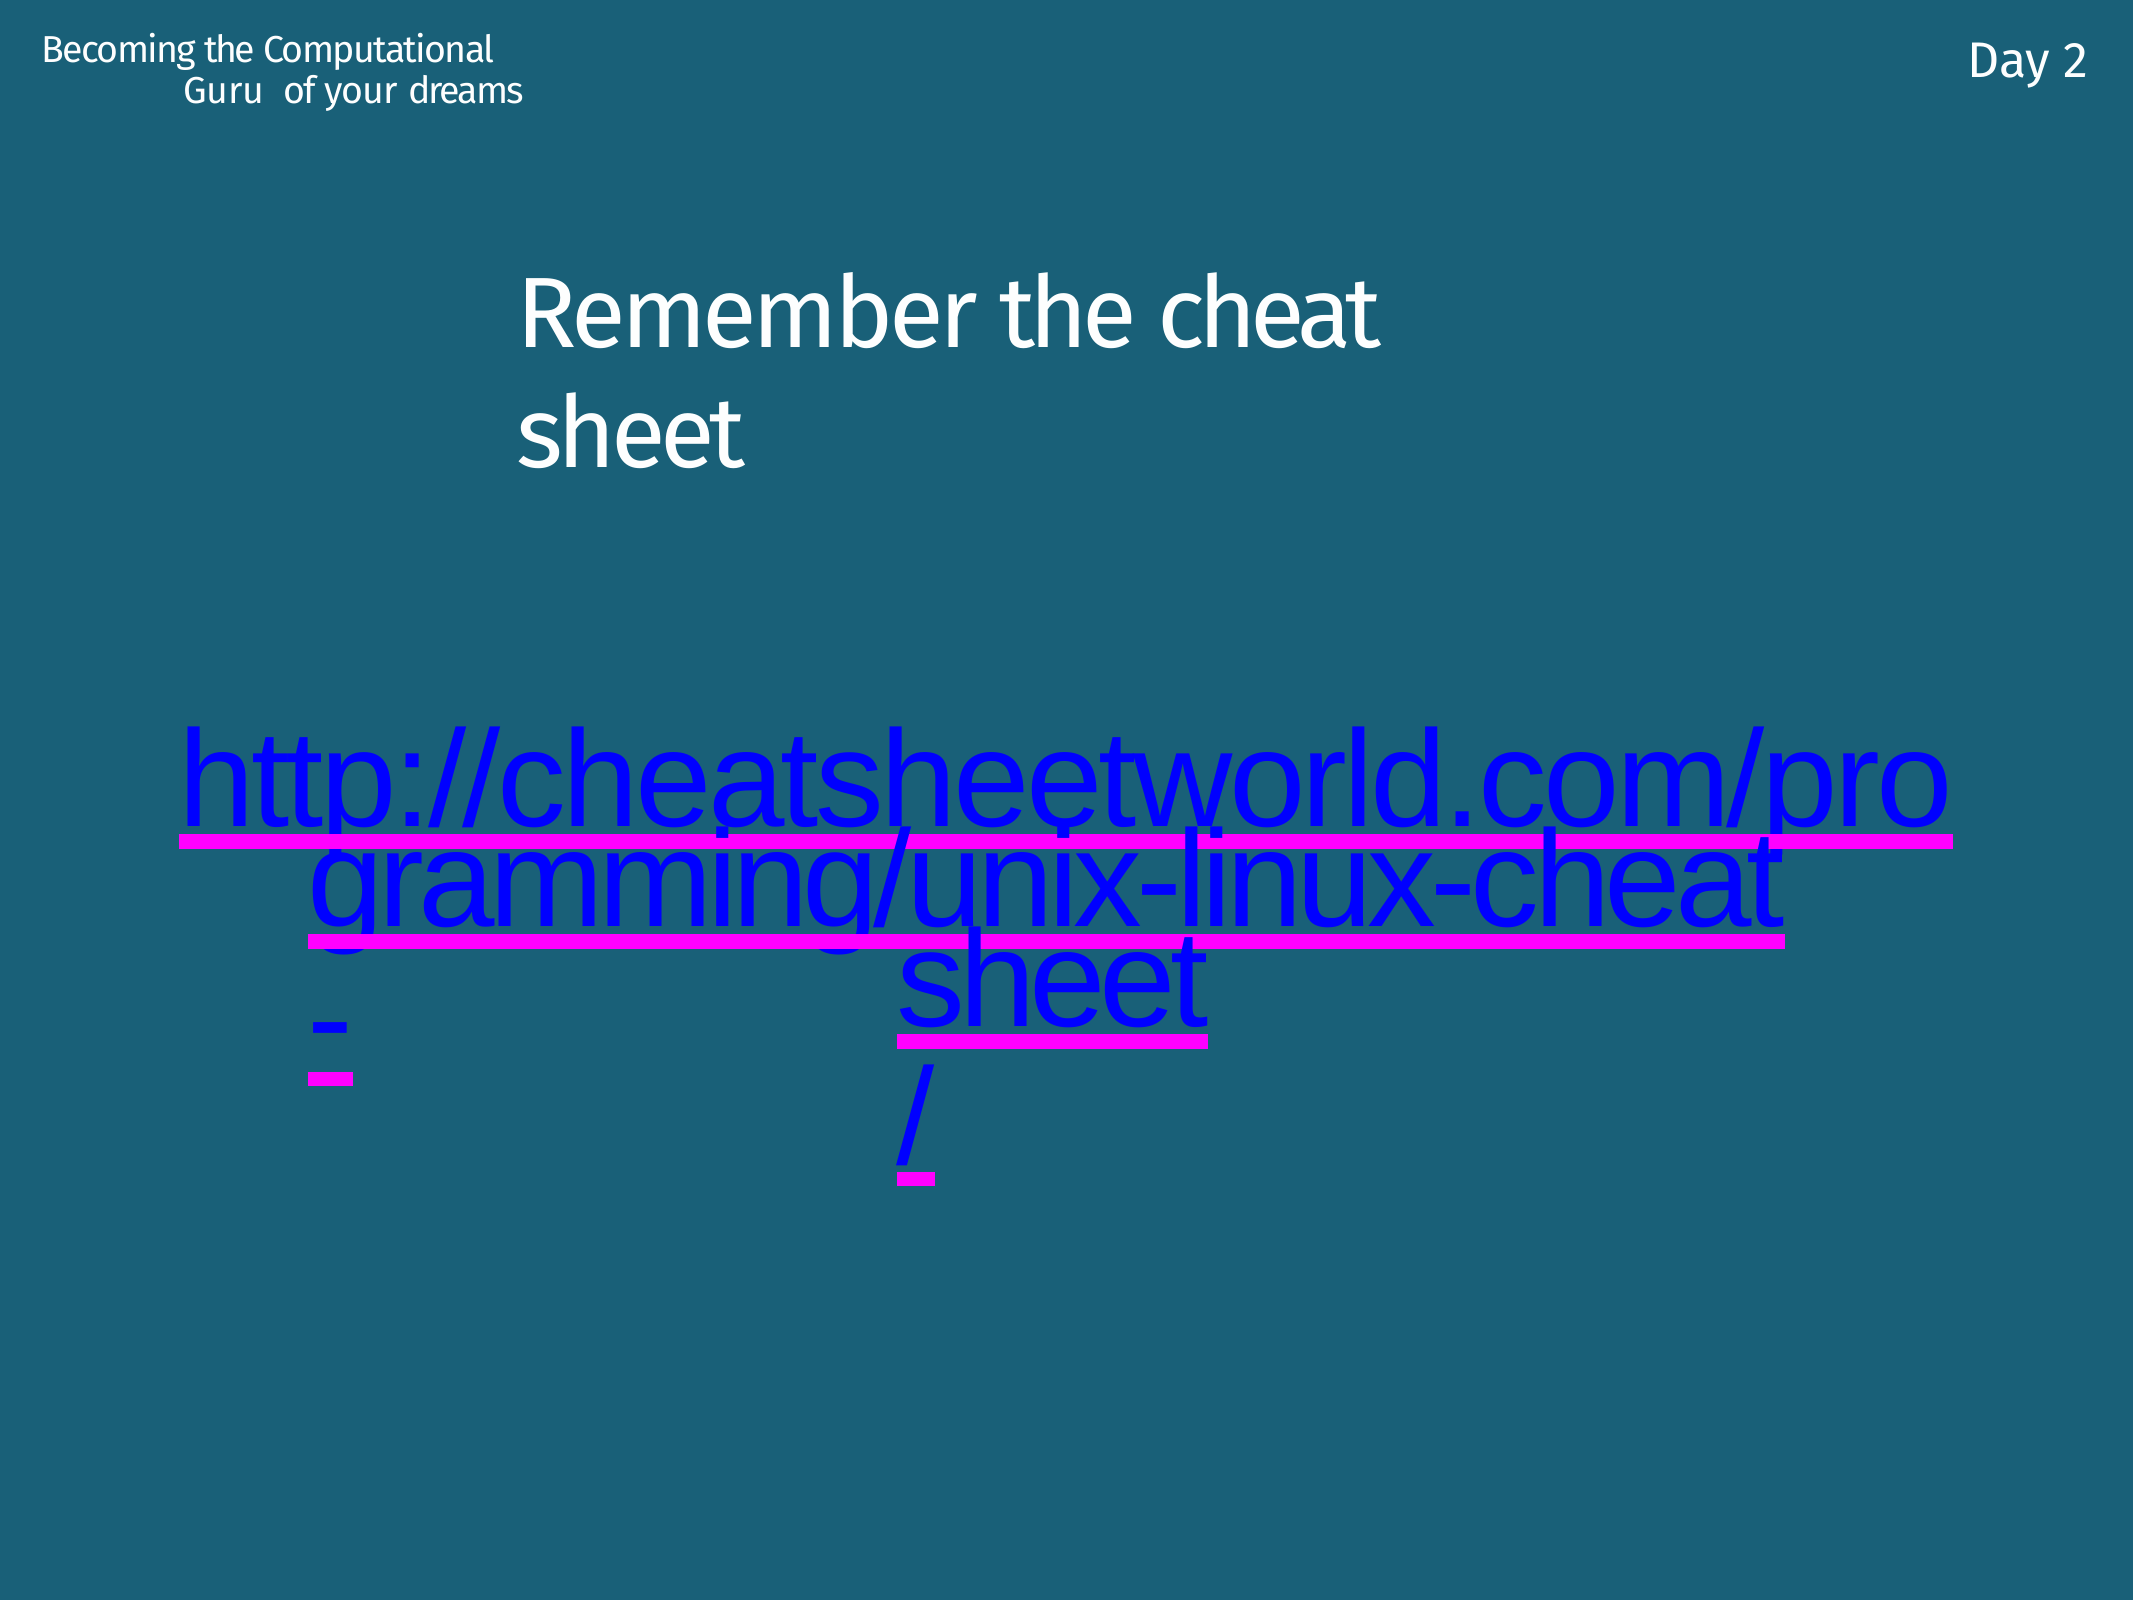

Becoming the Computational Guru  of your dreams
Day 2
Remember the cheat sheet
http://cheatsheetworld.com/pro
gramming/unix-linux-cheat-
sheet/